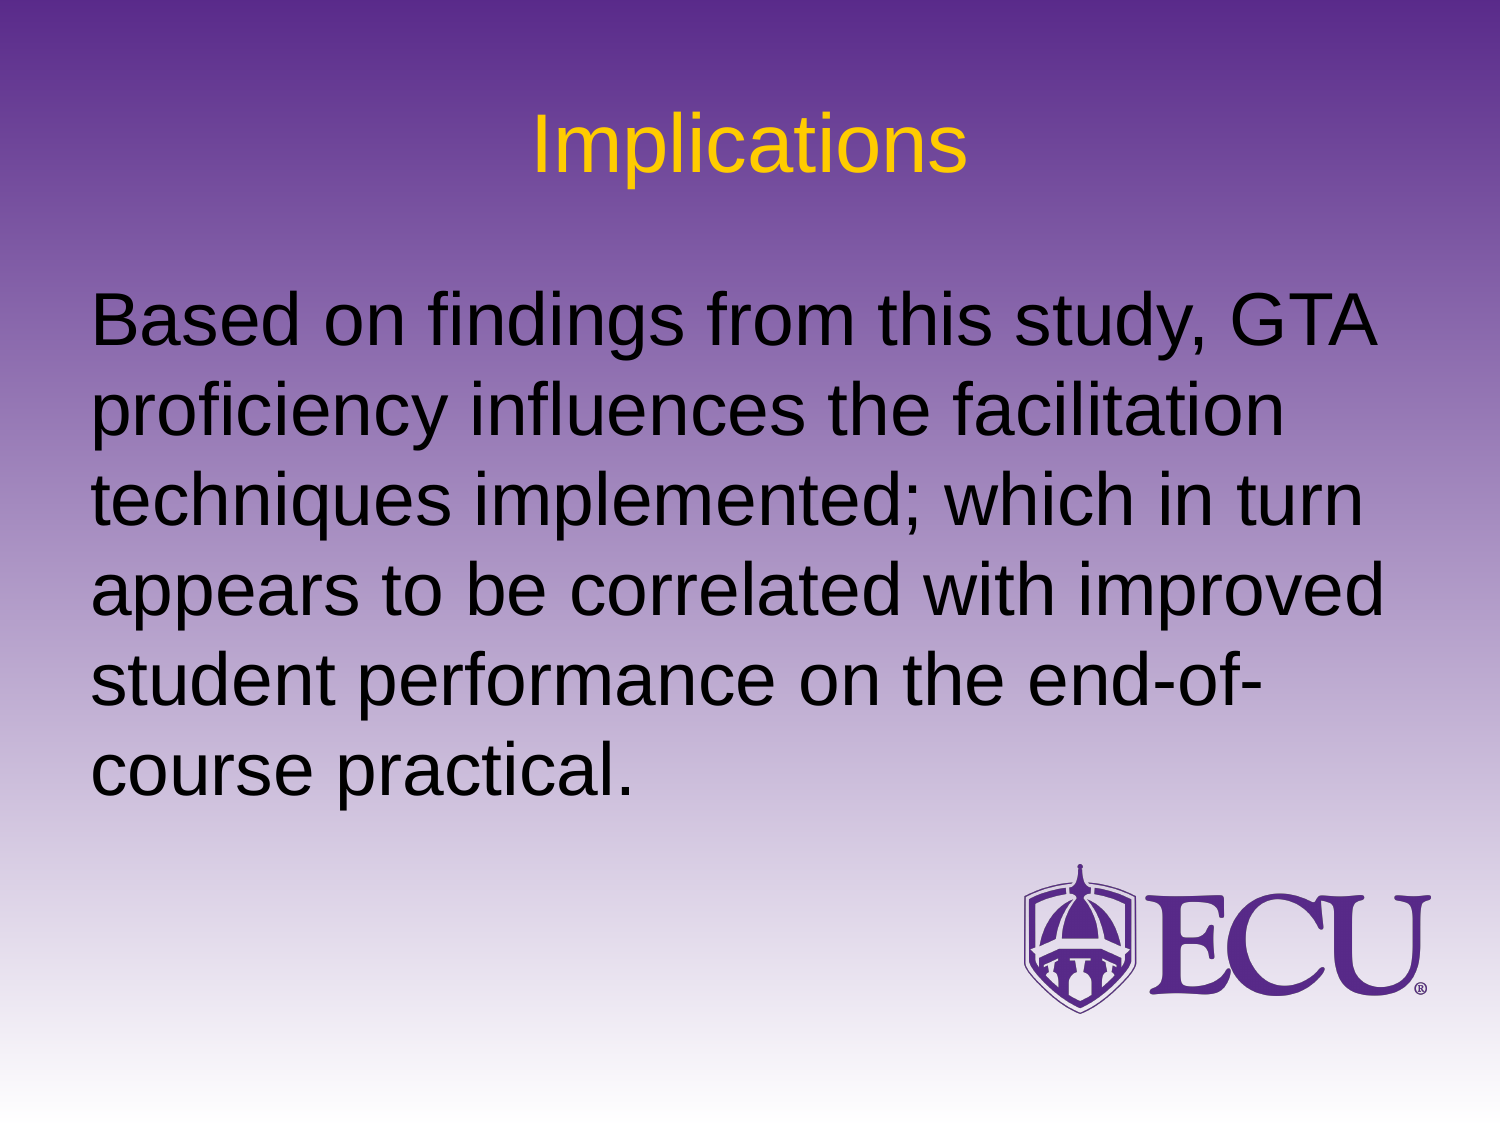

# Implications
Based on findings from this study, GTA proficiency influences the facilitation techniques implemented; which in turn appears to be correlated with improved student performance on the end-of-course practical.